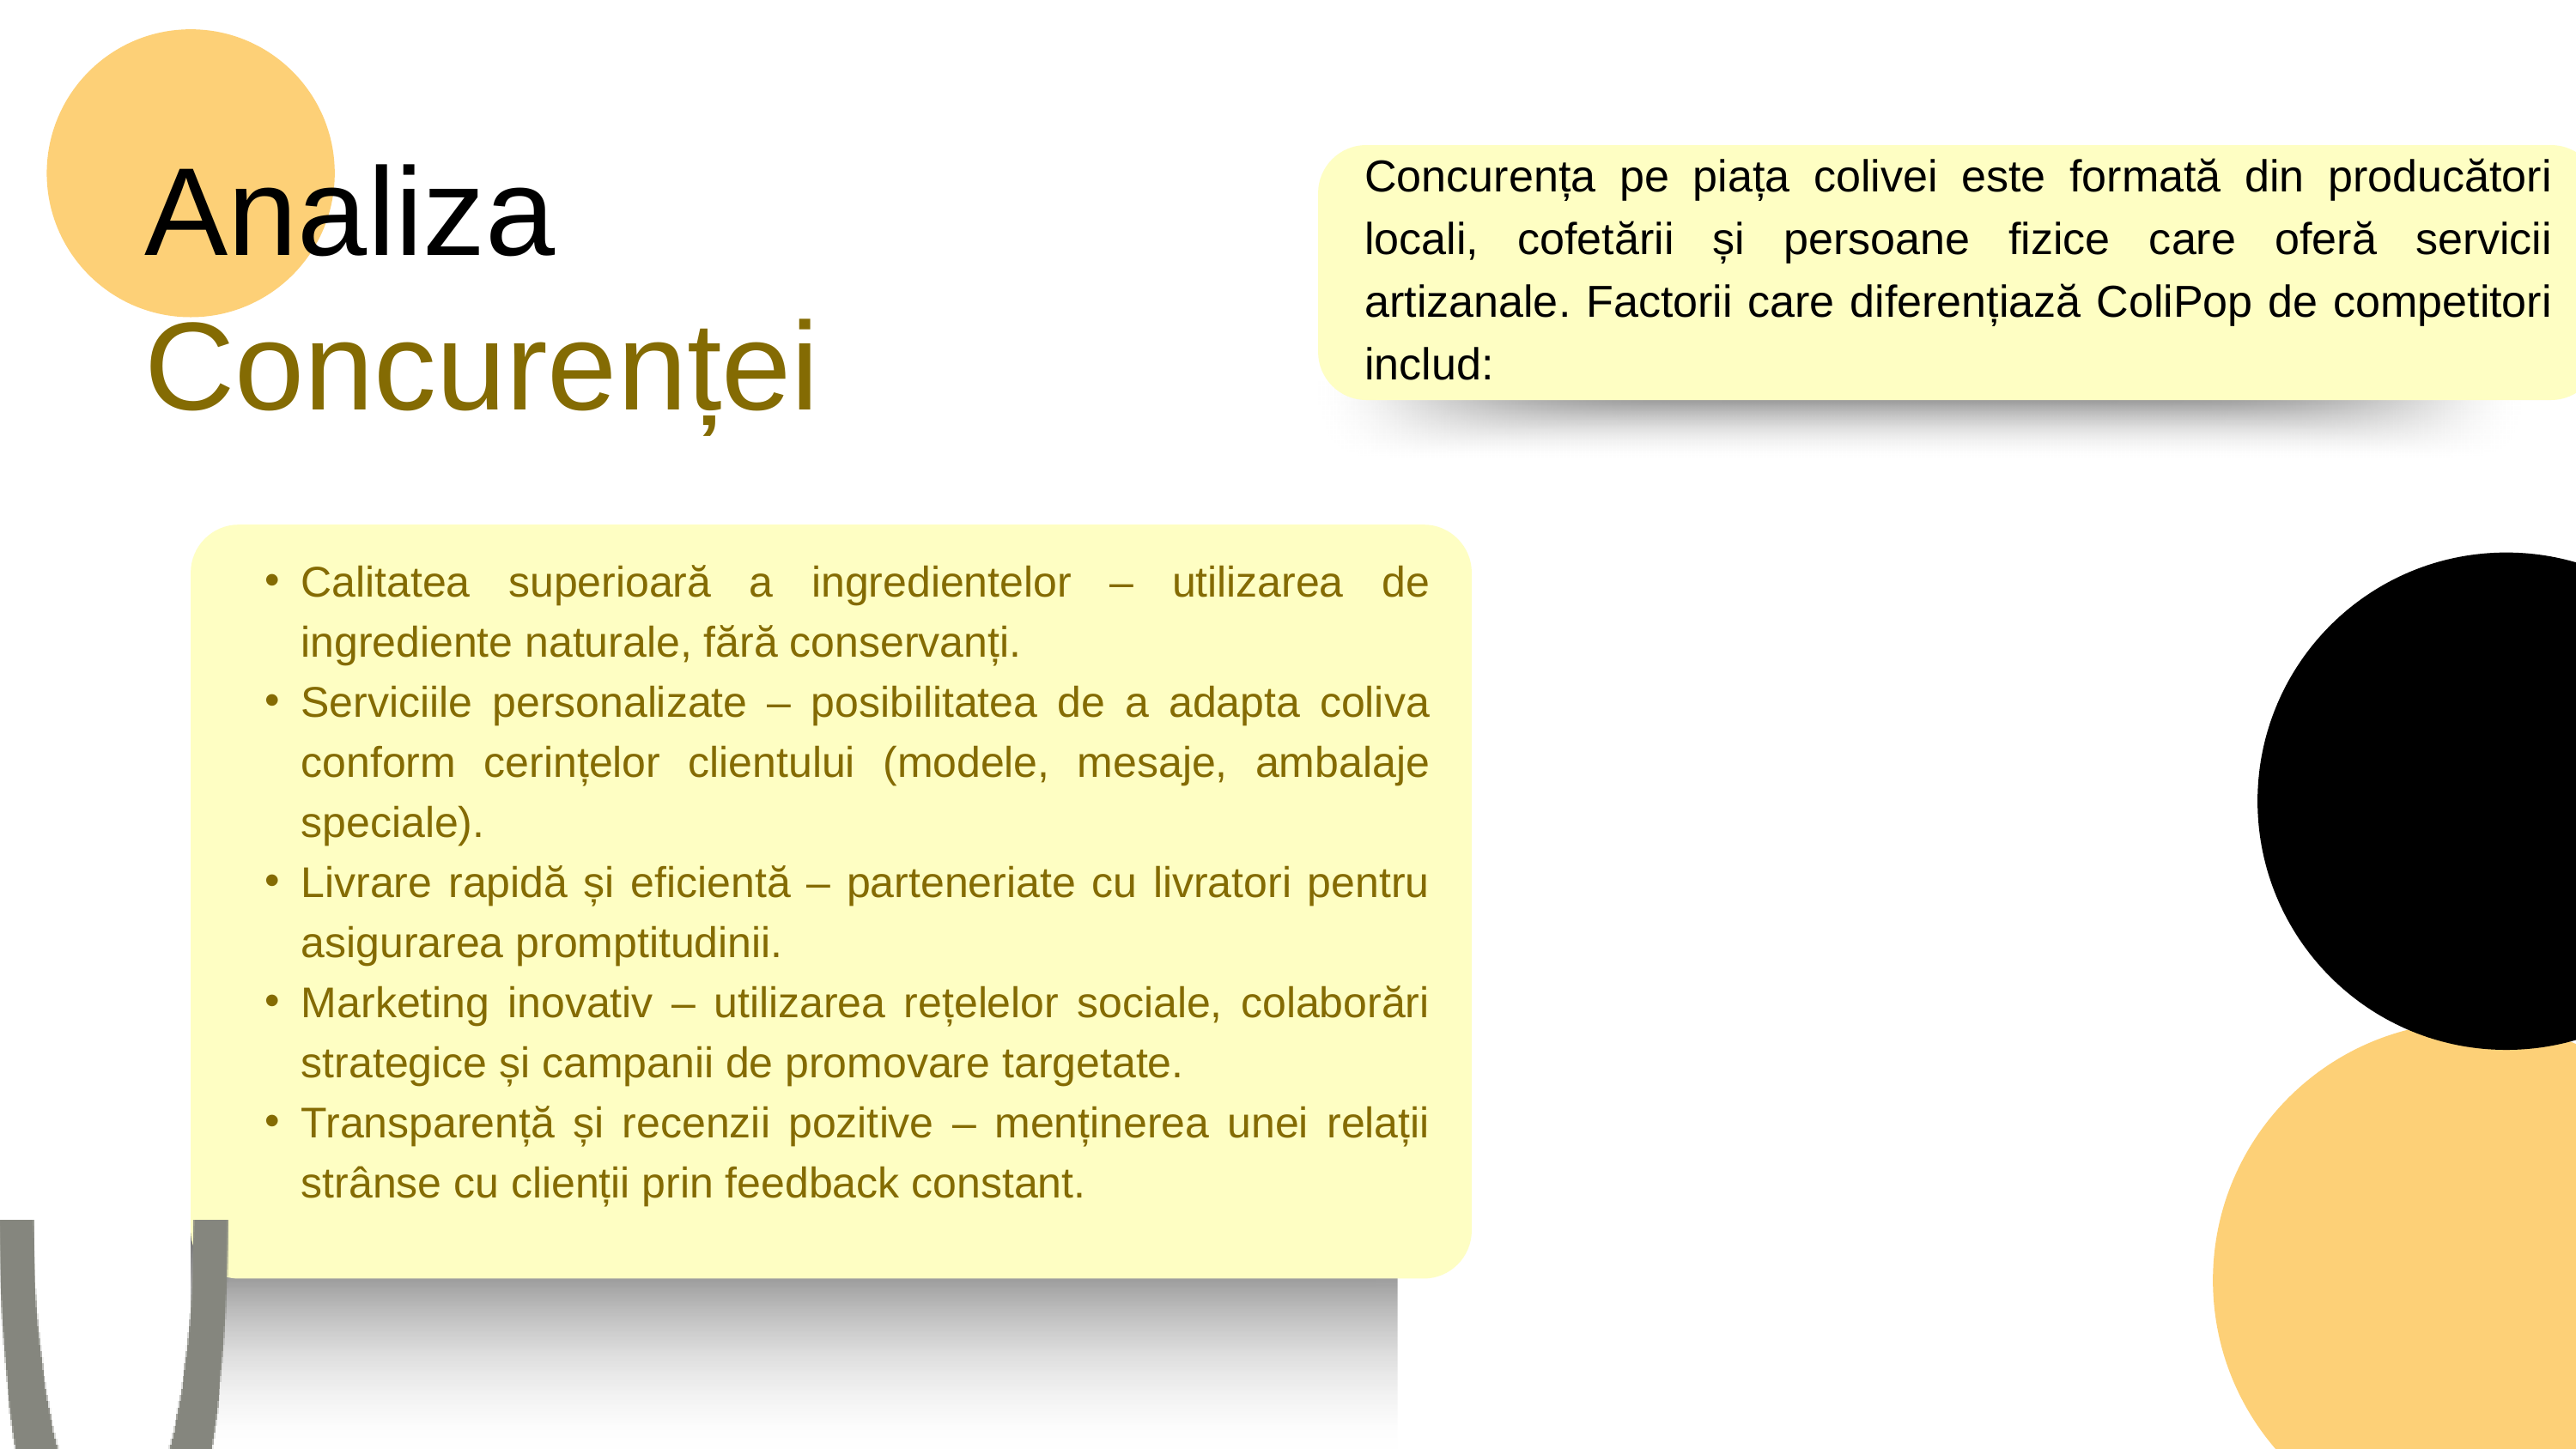

Analiza
Concurența pe piața colivei este formată din producători locali, cofetării și persoane fizice care oferă servicii artizanale. Factorii care diferențiază ColiPop de competitori includ:

Concurenței

Calitatea superioară a ingredientelor – utilizarea de ingrediente naturale, fără conservanți.
Serviciile personalizate – posibilitatea de a adapta coliva conform cerințelor clientului (modele, mesaje, ambalaje speciale).
Livrare rapidă și eficientă – parteneriate cu livratori pentru asigurarea promptitudinii.
Marketing inovativ – utilizarea rețelelor sociale, colaborări strategice și campanii de promovare targetate.
Transparență și recenzii pozitive – menținerea unei relații strânse cu clienții prin feedback constant.